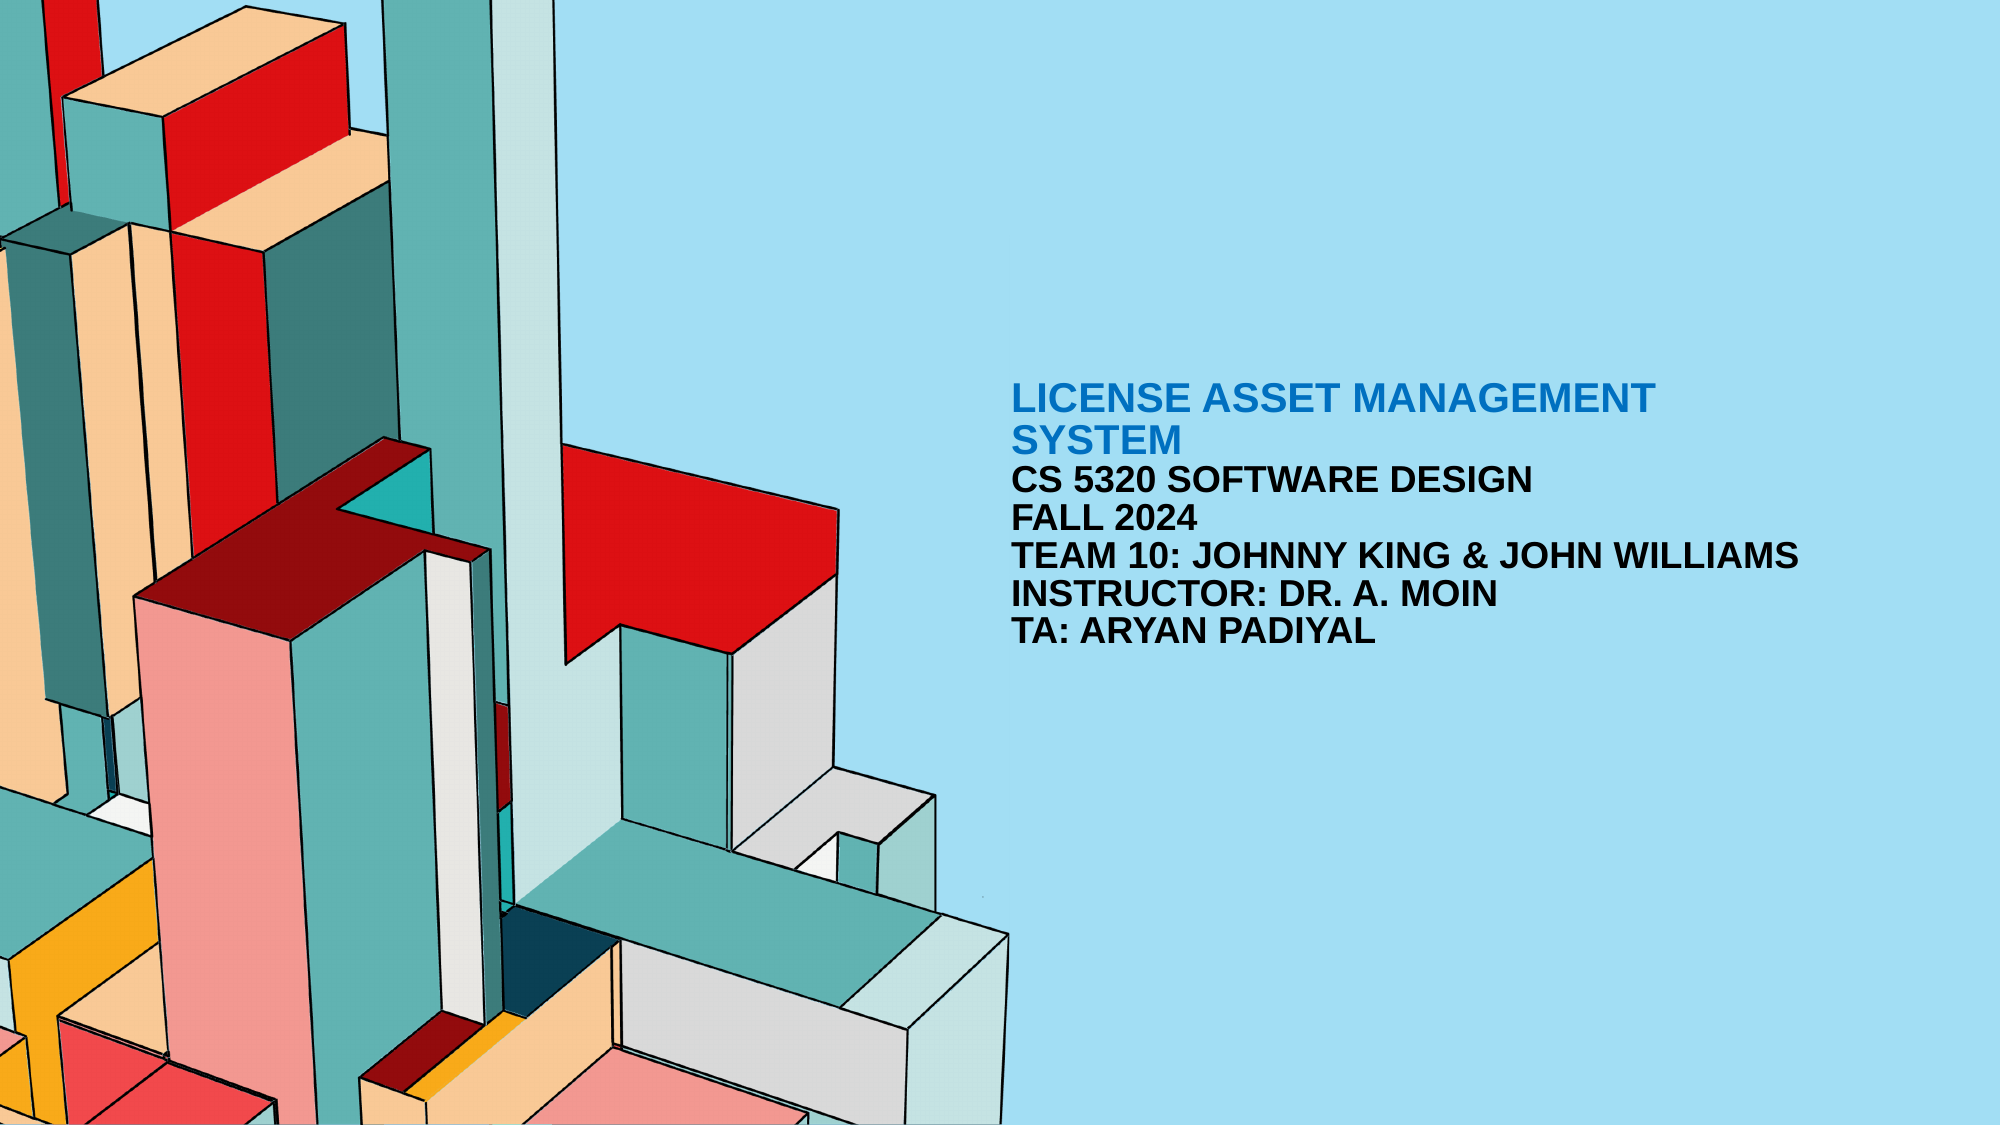

# License asset management system CS 5320 software design fall 2024 team 10: johnny king & john Williams instructor: dr. A. Moin TA: Aryan Padiyal